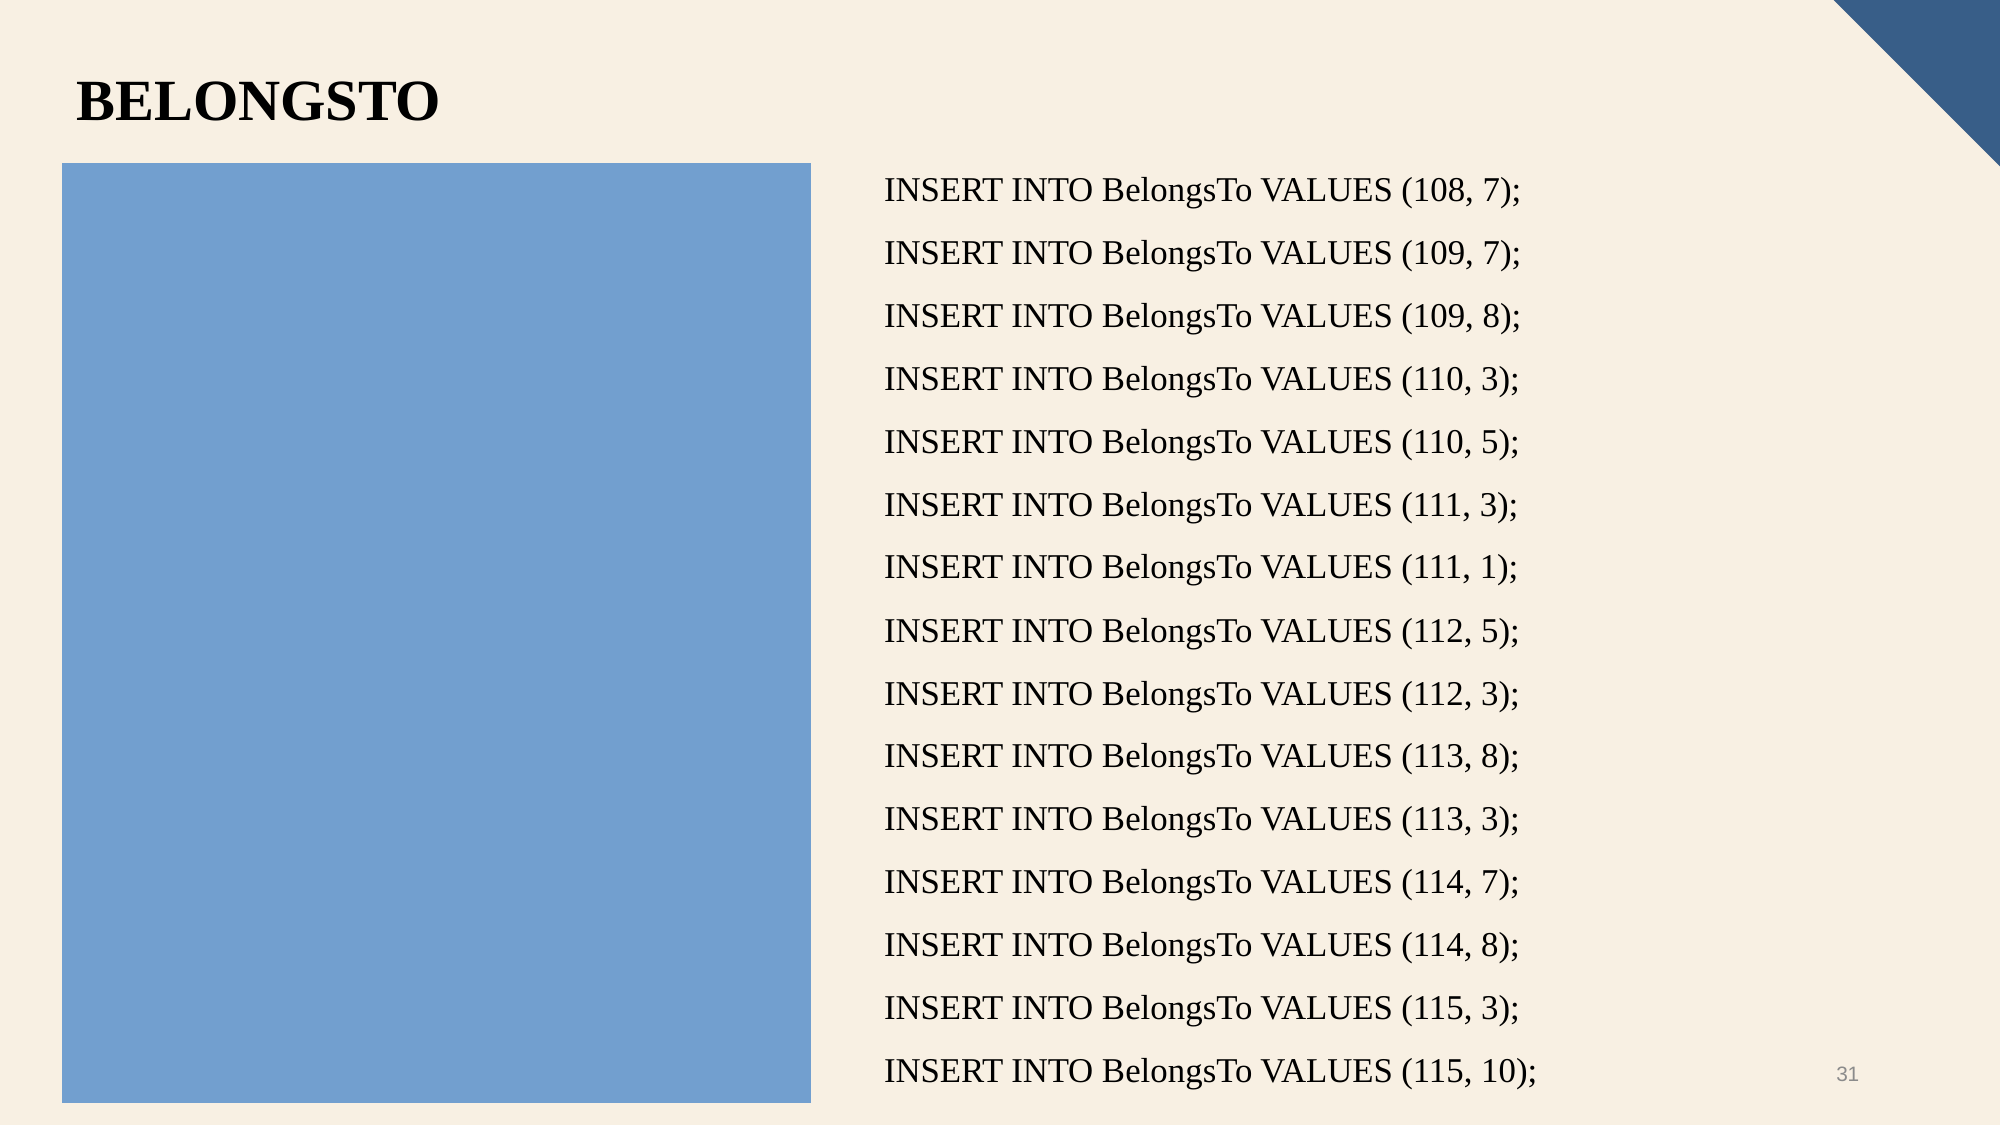

BELONGSTO
INSERT INTO BelongsTo VALUES (108, 7);
INSERT INTO BelongsTo VALUES (109, 7);
INSERT INTO BelongsTo VALUES (109, 8);
INSERT INTO BelongsTo VALUES (110, 3);
INSERT INTO BelongsTo VALUES (110, 5);
INSERT INTO BelongsTo VALUES (111, 3);
INSERT INTO BelongsTo VALUES (111, 1);
INSERT INTO BelongsTo VALUES (112, 5);
INSERT INTO BelongsTo VALUES (112, 3);
INSERT INTO BelongsTo VALUES (113, 8);
INSERT INTO BelongsTo VALUES (113, 3);
INSERT INTO BelongsTo VALUES (114, 7);
INSERT INTO BelongsTo VALUES (114, 8);
INSERT INTO BelongsTo VALUES (115, 3);
INSERT INTO BelongsTo VALUES (115, 10);
INSERT INTO BelongsTo VALUES (101, 1);
INSERT INTO BelongsTo VALUES (101, 3);
INSERT INTO BelongsTo VALUES (102, 3);
INSERT INTO BelongsTo VALUES (102, 5);
INSERT INTO BelongsTo VALUES (103, 1);
INSERT INTO BelongsTo VALUES (103, 3);
INSERT INTO BelongsTo VALUES (104, 3);
INSERT INTO BelongsTo VALUES (104, 6);
INSERT INTO BelongsTo VALUES (105, 2);
INSERT INTO BelongsTo VALUES (105, 6);
INSERT INTO BelongsTo VALUES (106, 2);
INSERT INTO BelongsTo VALUES (106, 6);
INSERT INTO BelongsTo VALUES (107, 5);
INSERT INTO BelongsTo VALUES (107, 7);
INSERT INTO BelongsTo VALUES (108, 2);
31